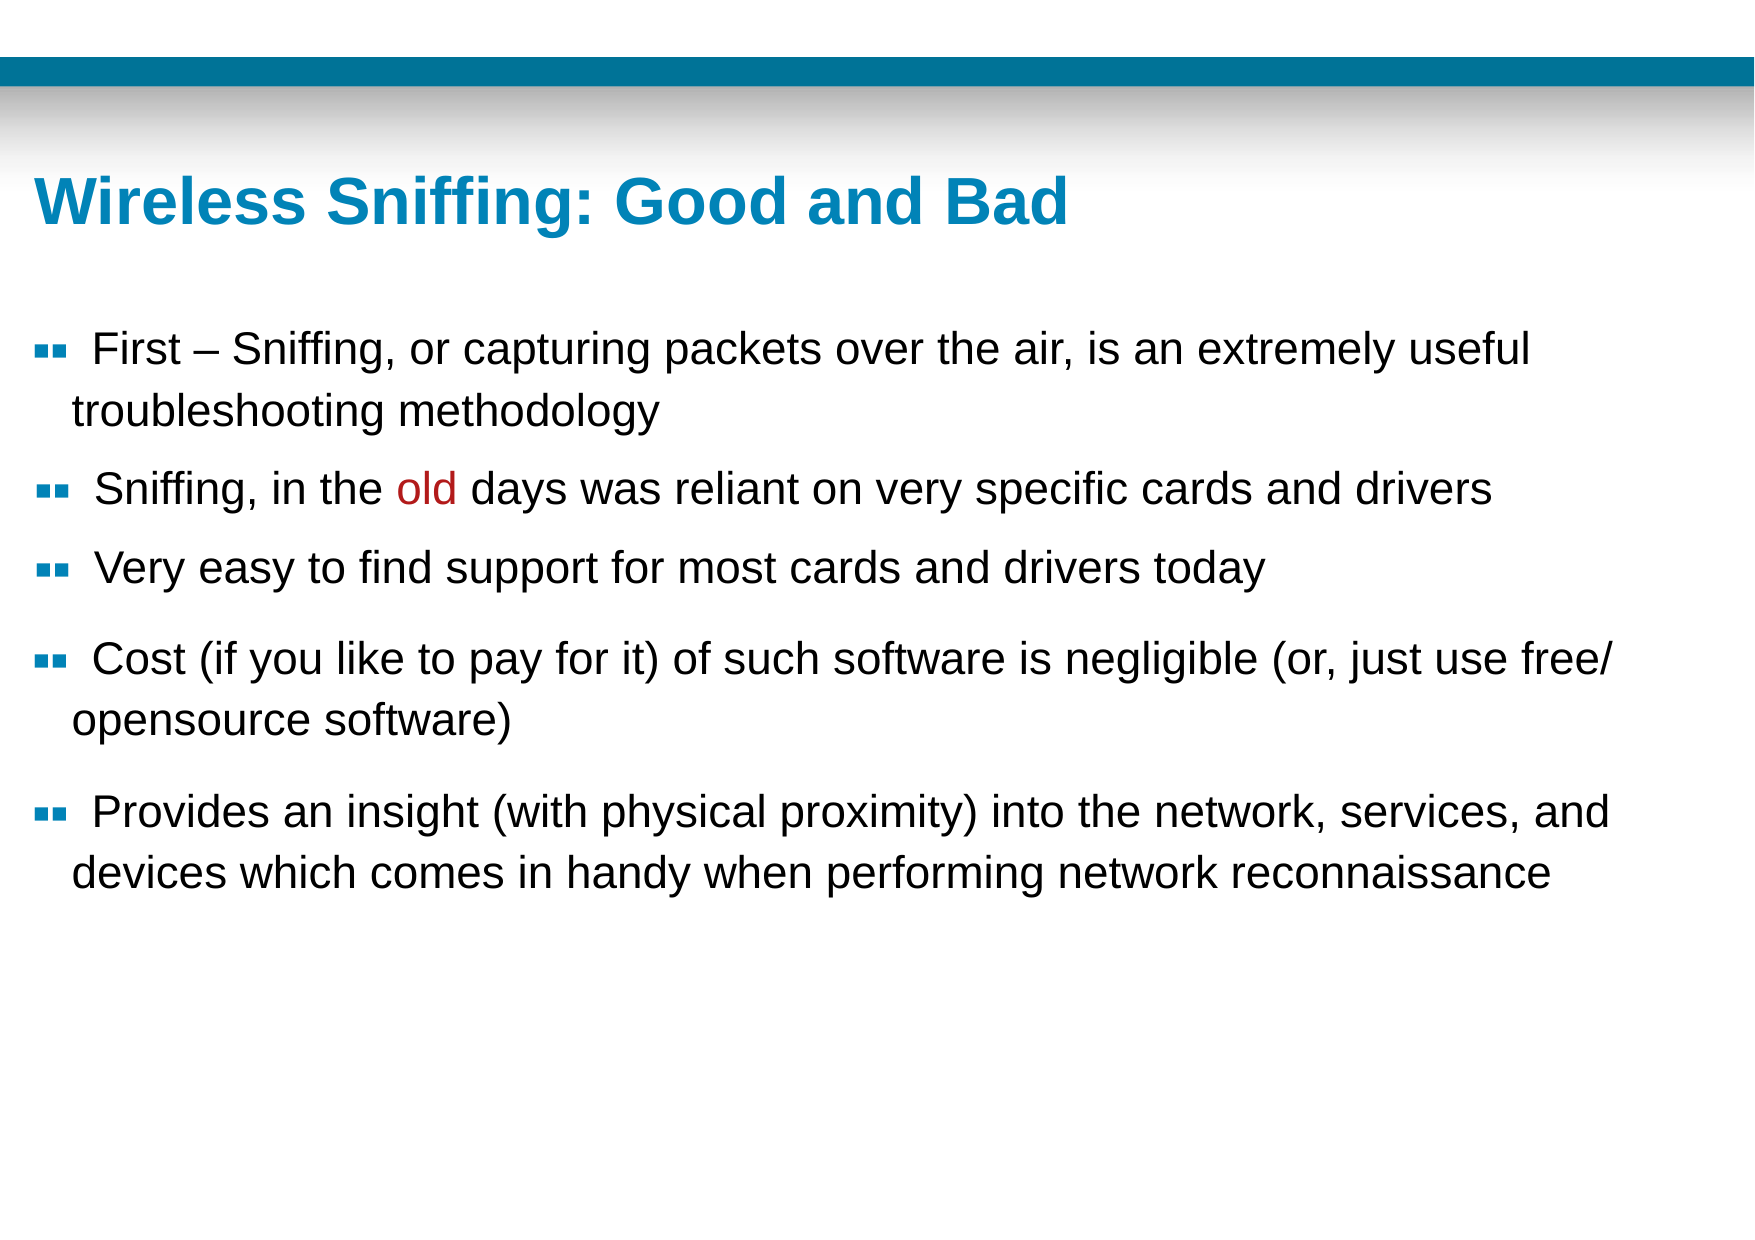

# Wireless Sniffing: Good and Bad
▪▪  First – Sniffing, or capturing packets over the air, is an extremely useful troubleshooting methodology
▪▪  Sniffing, in the old days was reliant on very specific cards and drivers
▪▪  Very easy to find support for most cards and drivers today
▪▪  Cost (if you like to pay for it) of such software is negligible (or, just use free/ opensource software)
▪▪  Provides an insight (with physical proximity) into the network, services, and devices which comes in handy when performing network reconnaissance